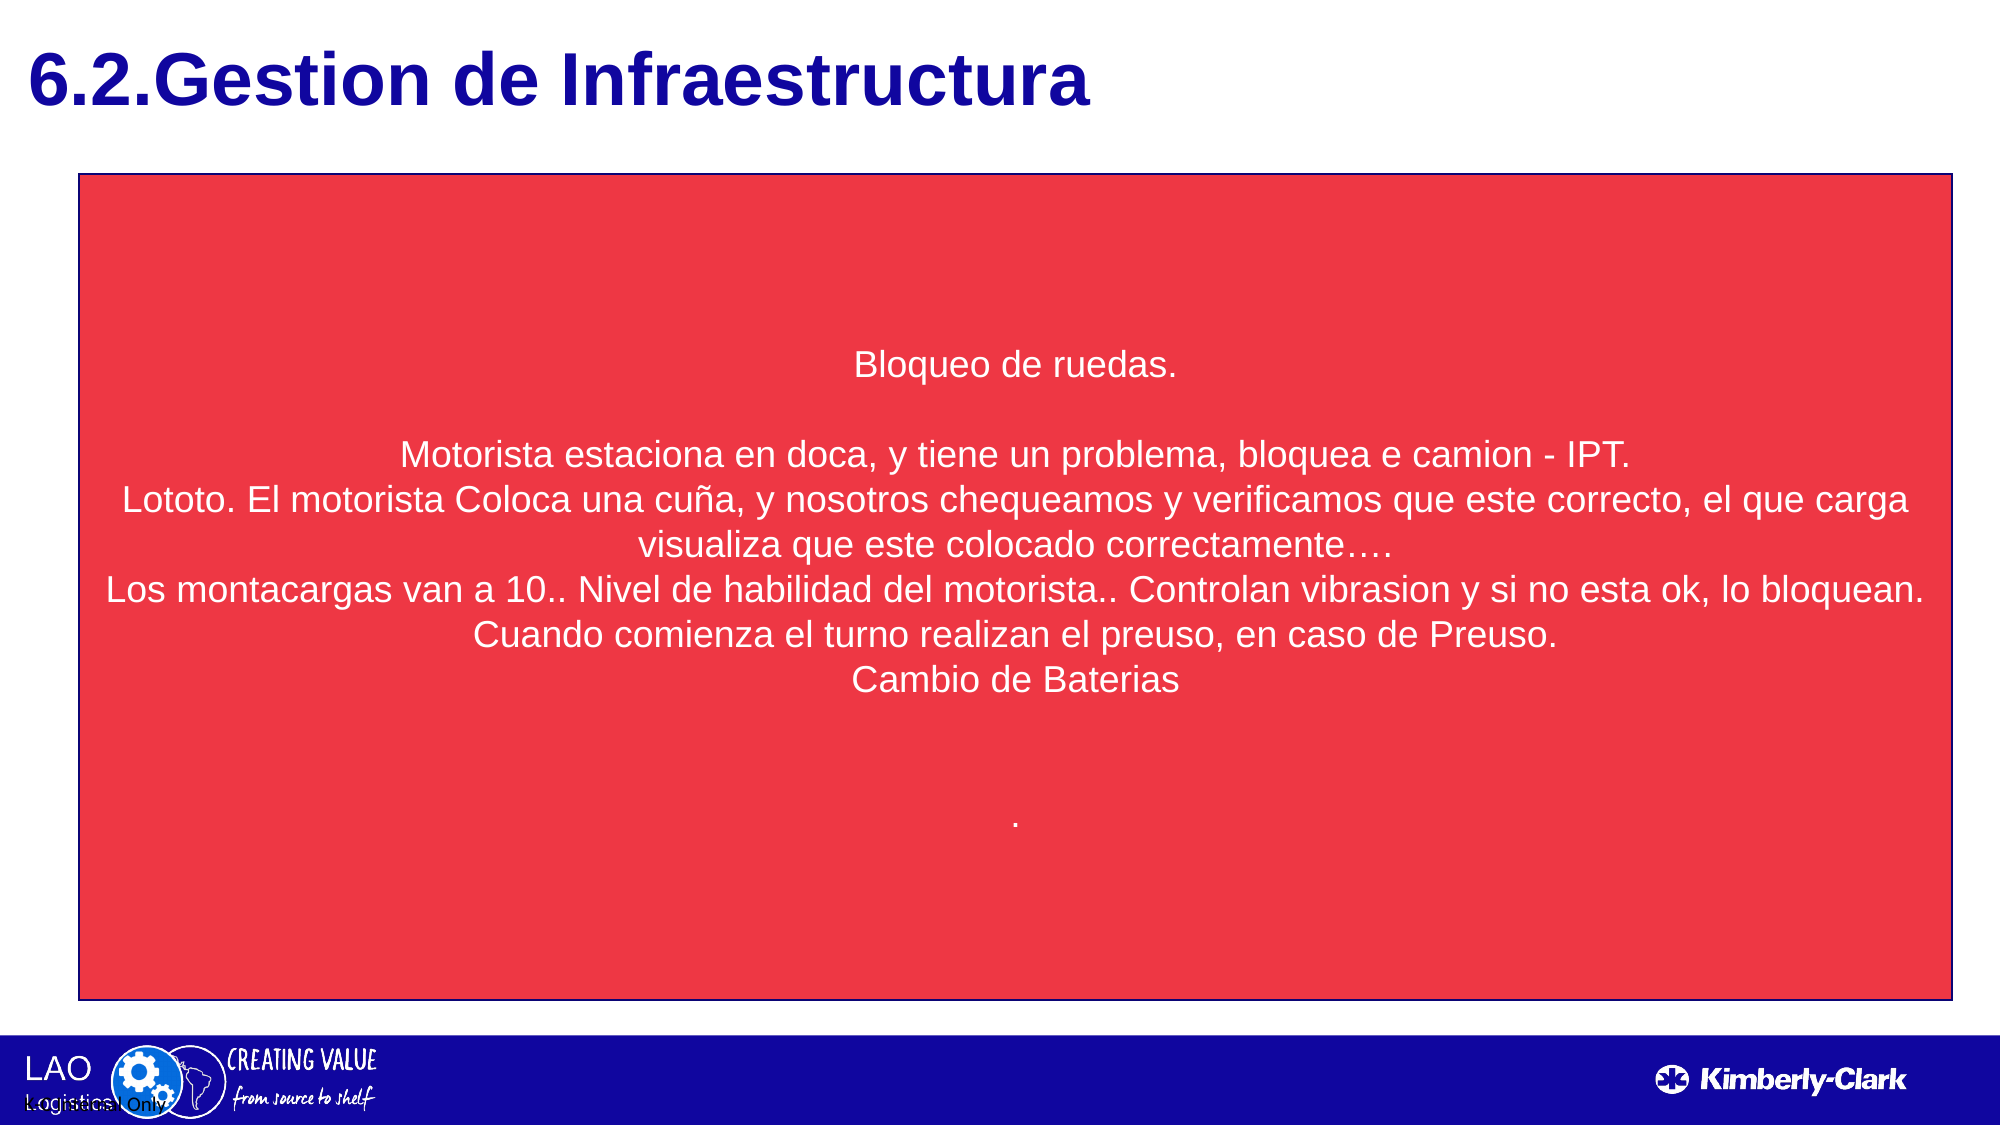

6.2.Gestion de Infraestructura
Bloqueo de ruedas.

Motorista estaciona en doca, y tiene un problema, bloquea e camion - IPT.
Lototo. El motorista Coloca una cuña, y nosotros chequeamos y verificamos que este correcto, el que carga visualiza que este colocado correctamente….
Los montacargas van a 10.. Nivel de habilidad del motorista.. Controlan vibrasion y si no esta ok, lo bloquean.
Cuando comienza el turno realizan el preuso, en caso de Preuso.
Cambio de Baterias

.